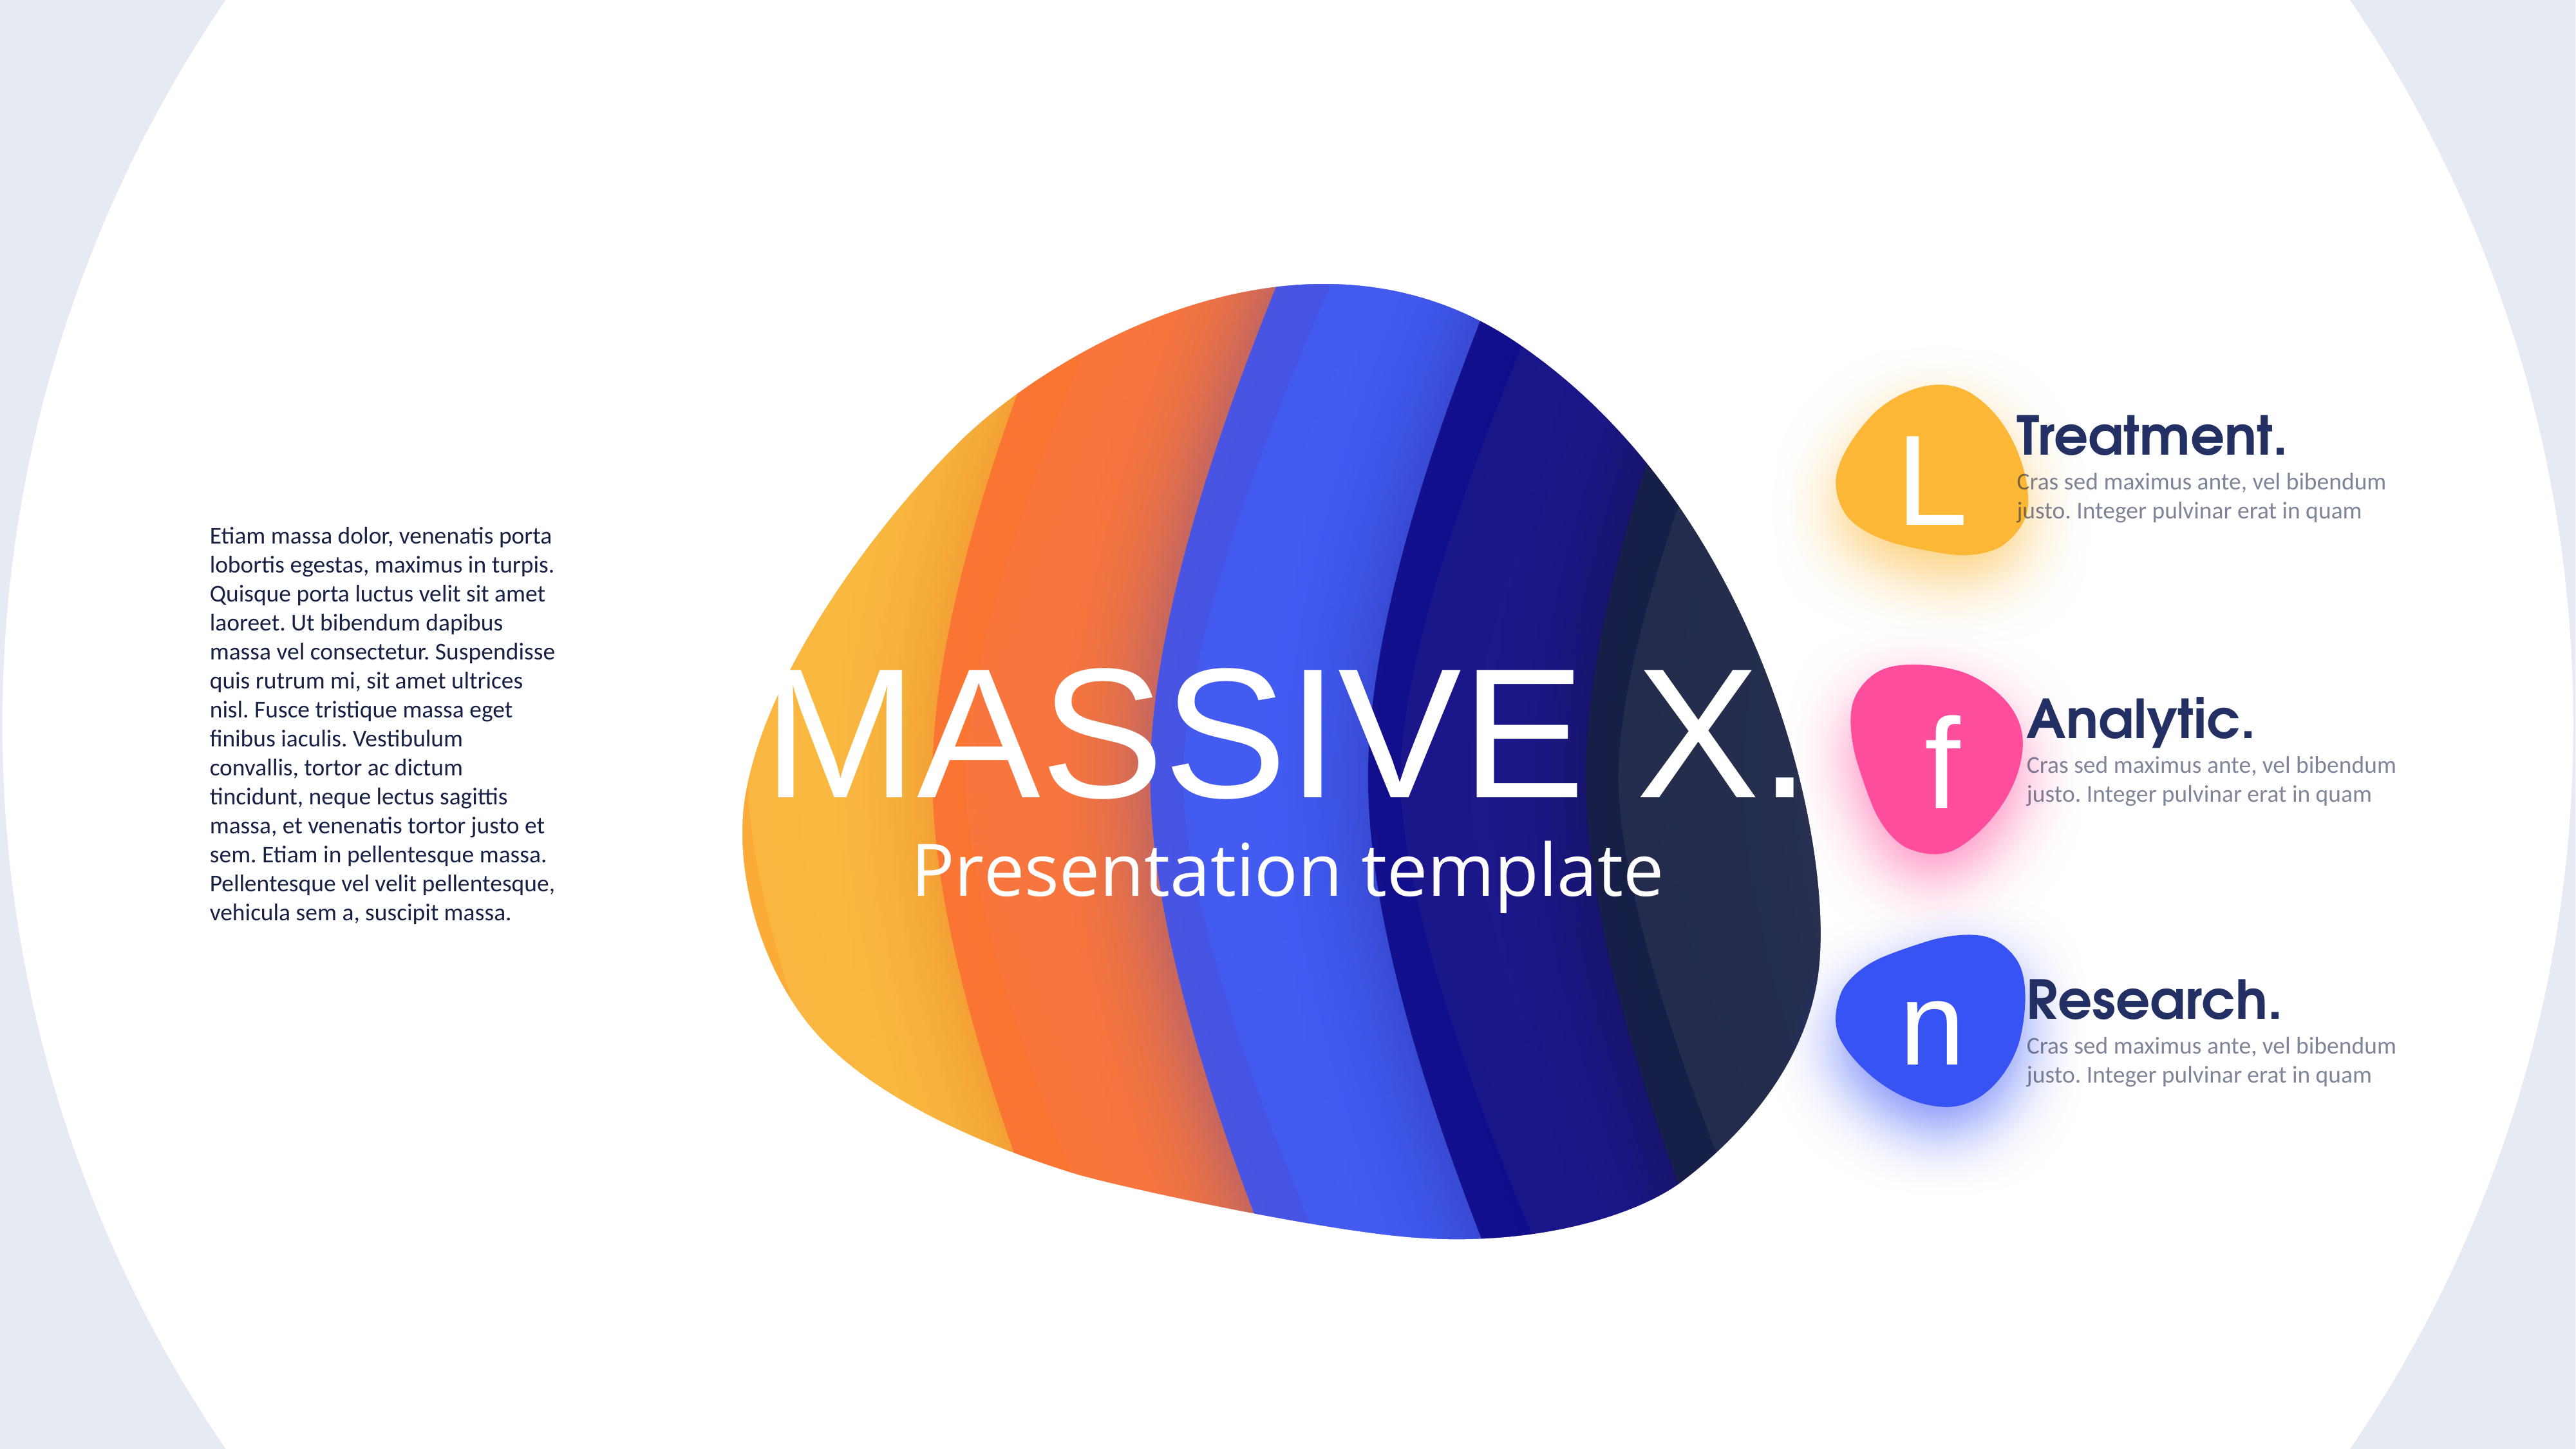

L
Treatment.
Cras sed maximus ante, vel bibendum justo. Integer pulvinar erat in quam
Etiam massa dolor, venenatis porta lobortis egestas, maximus in turpis. Quisque porta luctus velit sit amet laoreet. Ut bibendum dapibus massa vel consectetur. Suspendisse quis rutrum mi, sit amet ultrices nisl. Fusce tristique massa eget finibus iaculis. Vestibulum convallis, tortor ac dictum tincidunt, neque lectus sagittis massa, et venenatis tortor justo et sem. Etiam in pellentesque massa. Pellentesque vel velit pellentesque, vehicula sem a, suscipit massa.
MASSIVE X.

f
Analytic.
Cras sed maximus ante, vel bibendum justo. Integer pulvinar erat in quam
Presentation template

n
Research.
Cras sed maximus ante, vel bibendum justo. Integer pulvinar erat in quam